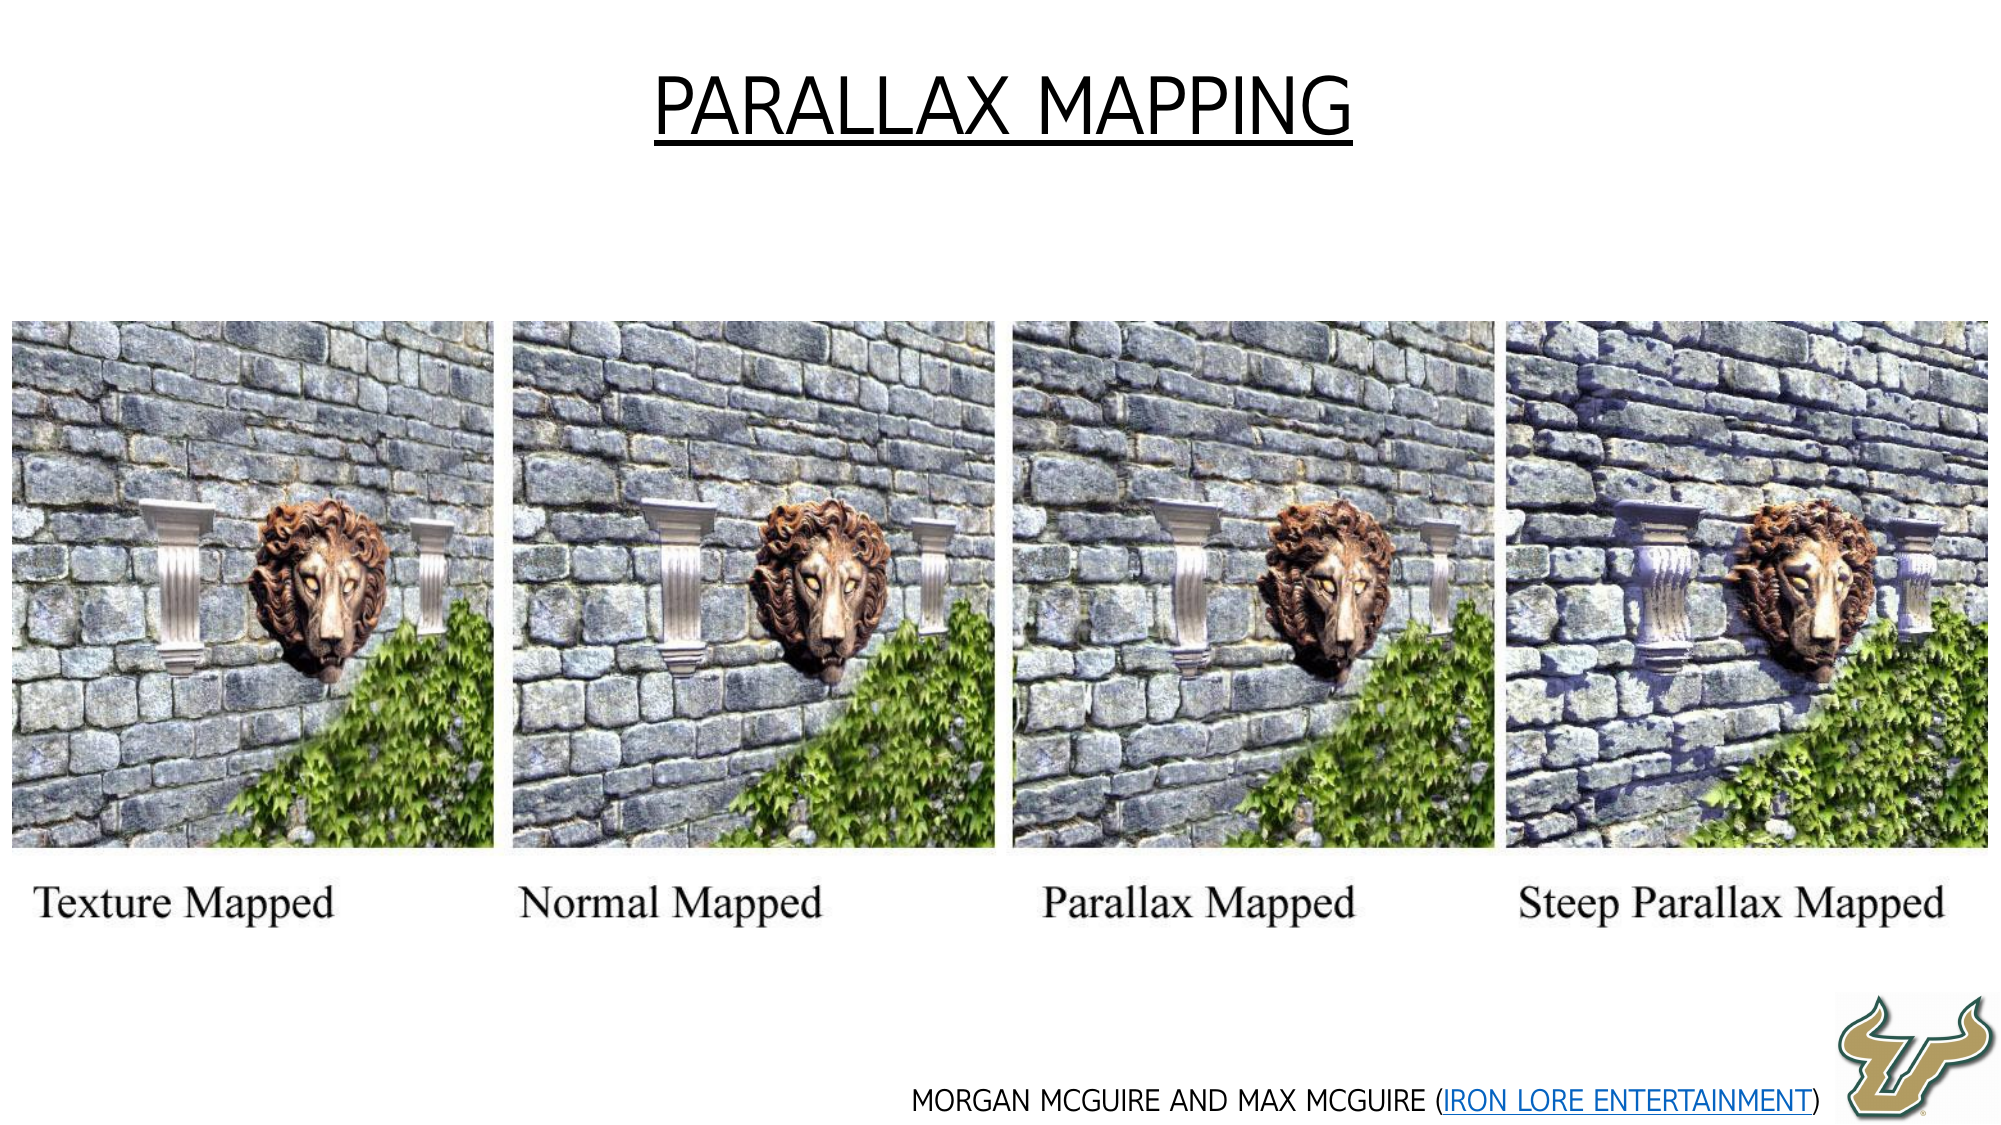

Parallax Mapping

Morgan McGuire and Max McGuire (Iron Lore Entertainment)